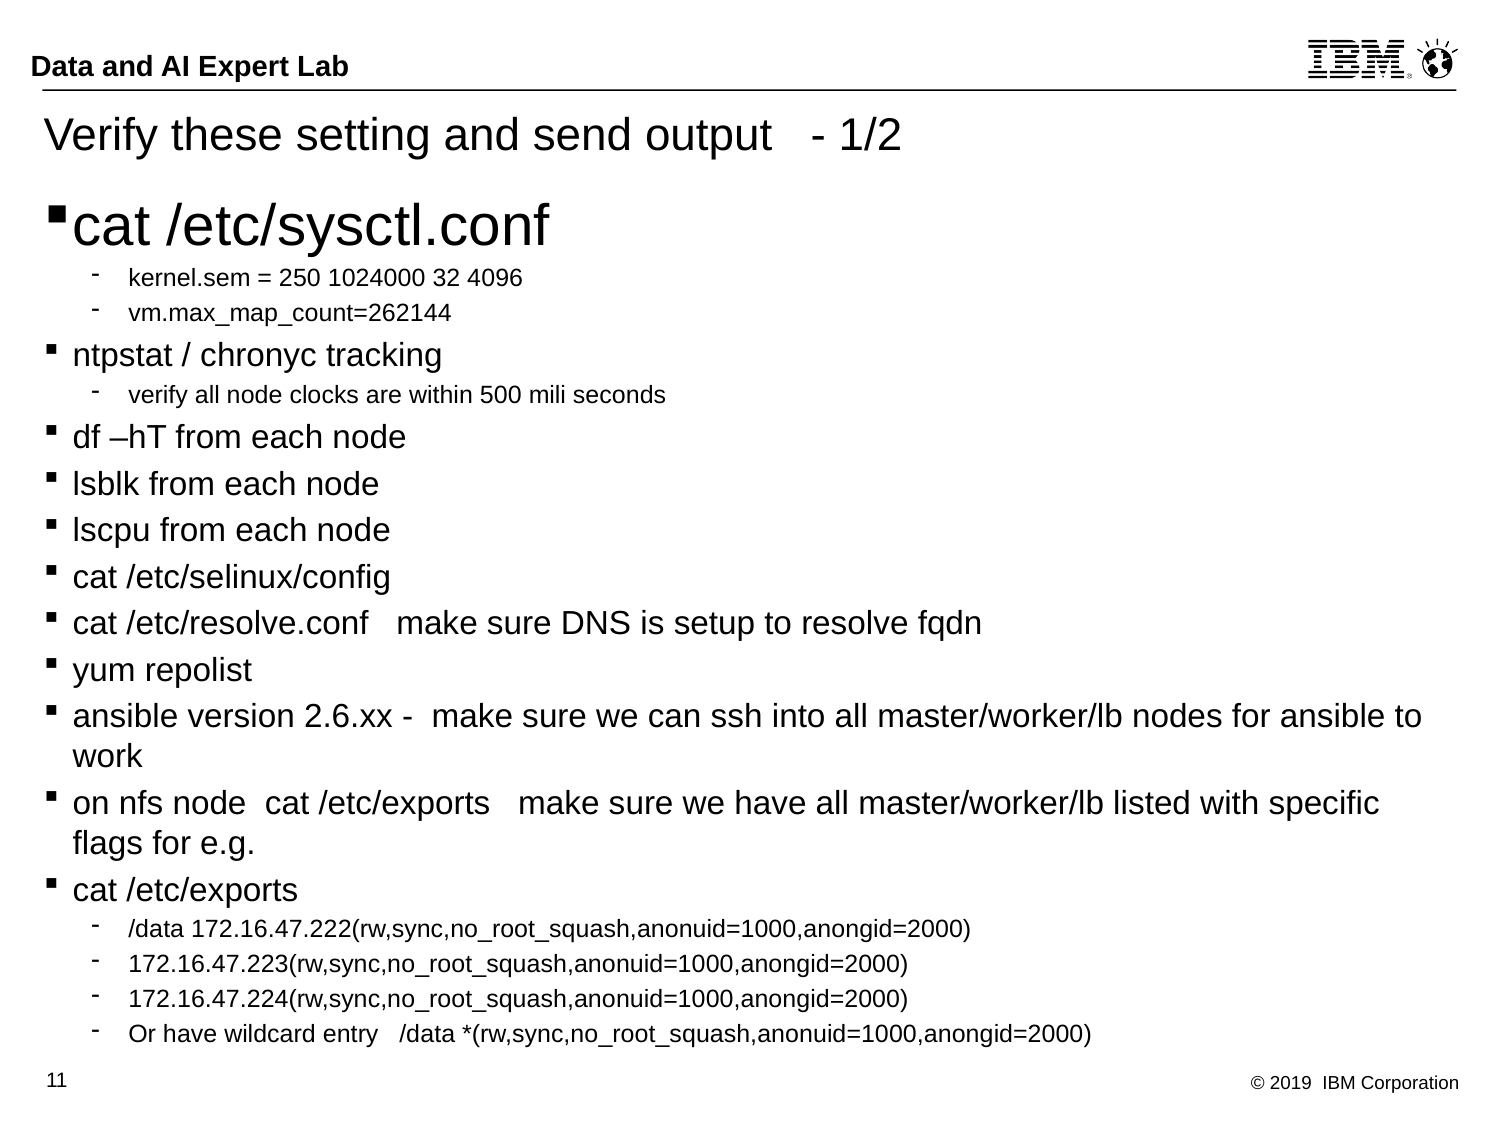

# Verify these setting and send output   - 1/2
cat /etc/sysctl.conf
kernel.sem = 250 1024000 32 4096
vm.max_map_count=262144
ntpstat / chronyc tracking
verify all node clocks are within 500 mili seconds
df –hT from each node
lsblk from each node
lscpu from each node
cat /etc/selinux/config
cat /etc/resolve.conf   make sure DNS is setup to resolve fqdn
yum repolist
ansible version 2.6.xx -  make sure we can ssh into all master/worker/lb nodes for ansible to work
on nfs node  cat /etc/exports   make sure we have all master/worker/lb listed with specific flags for e.g.
cat /etc/exports
/data 172.16.47.222(rw,sync,no_root_squash,anonuid=1000,anongid=2000)
172.16.47.223(rw,sync,no_root_squash,anonuid=1000,anongid=2000)
172.16.47.224(rw,sync,no_root_squash,anonuid=1000,anongid=2000)
Or have wildcard entry   /data *(rw,sync,no_root_squash,anonuid=1000,anongid=2000)